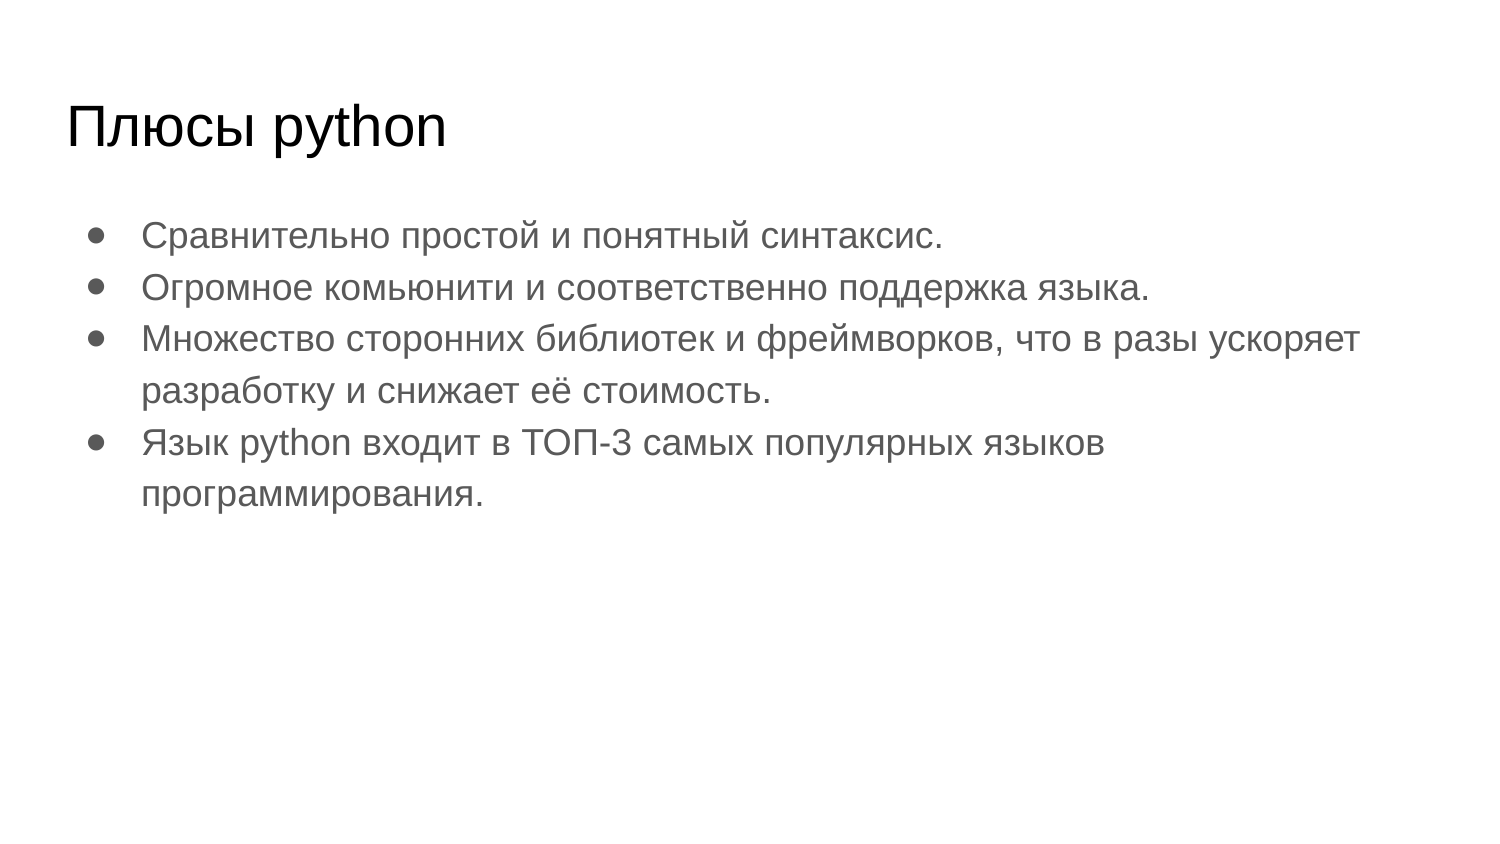

# Плюсы python
Сравнительно простой и понятный синтаксис.
Огромное комьюнити и соответственно поддержка языка.
Множество сторонних библиотек и фреймворков, что в разы ускоряет разработку и снижает её стоимость.
Язык python входит в ТОП-3 самых популярных языков программирования.